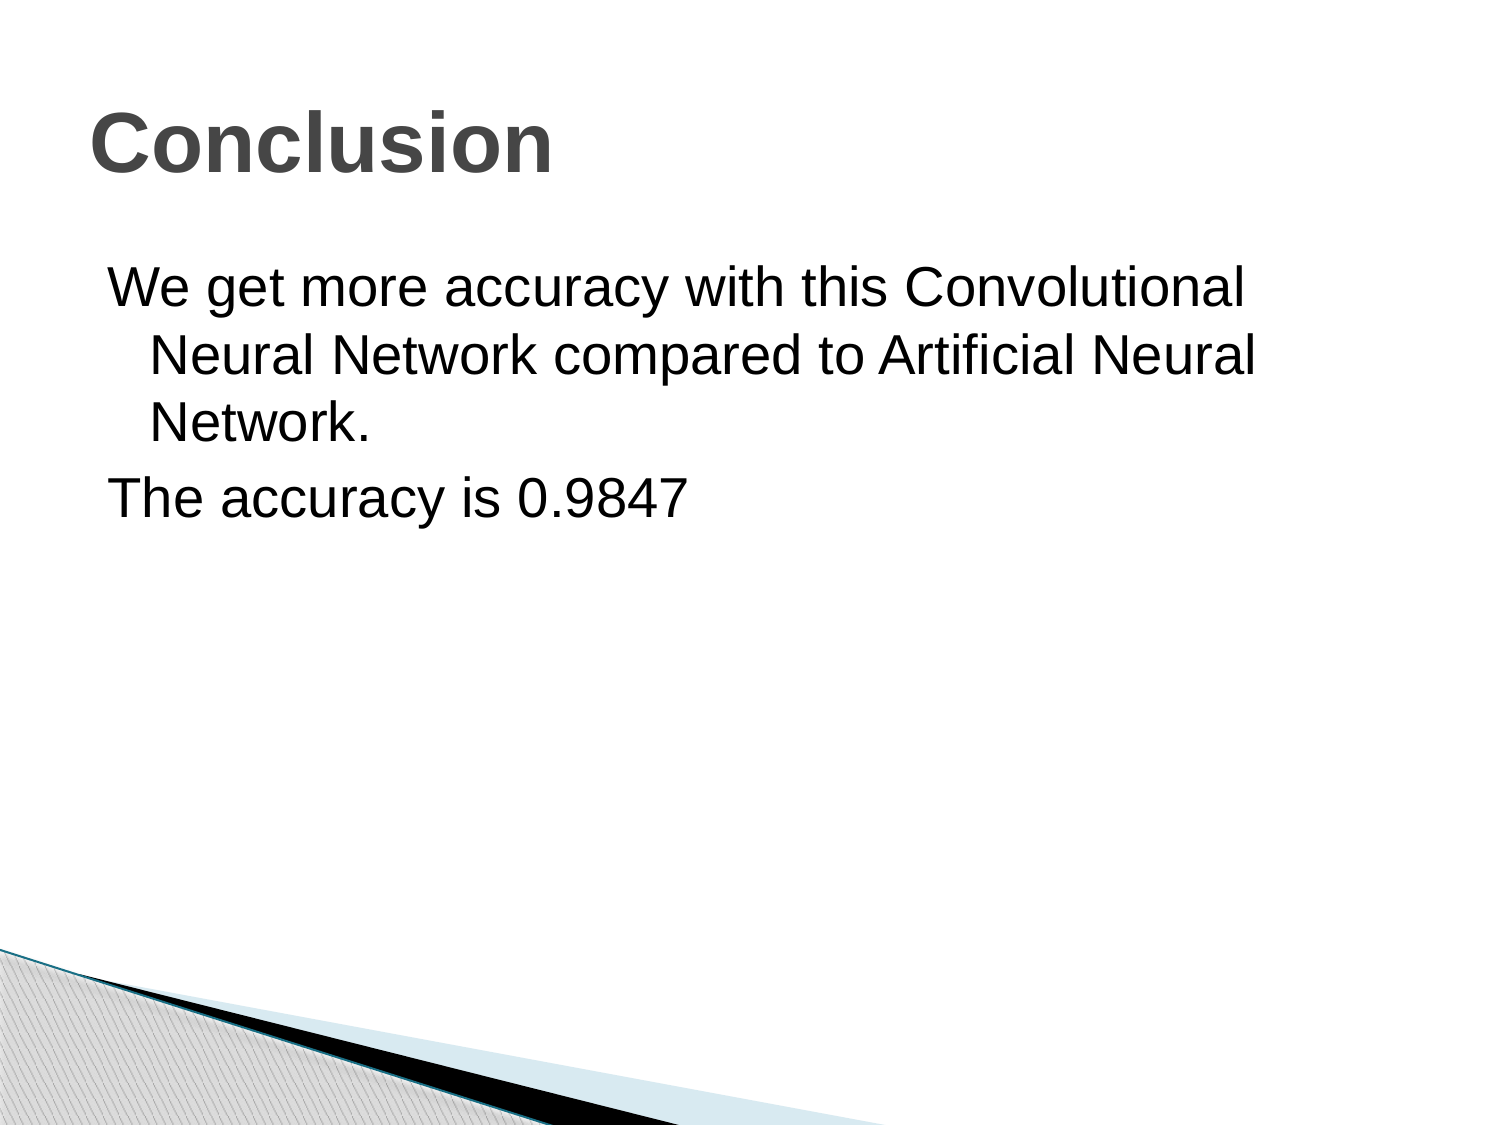

# Conclusion
We get more accuracy with this Convolutional Neural Network compared to Artificial Neural Network.
The accuracy is 0.9847